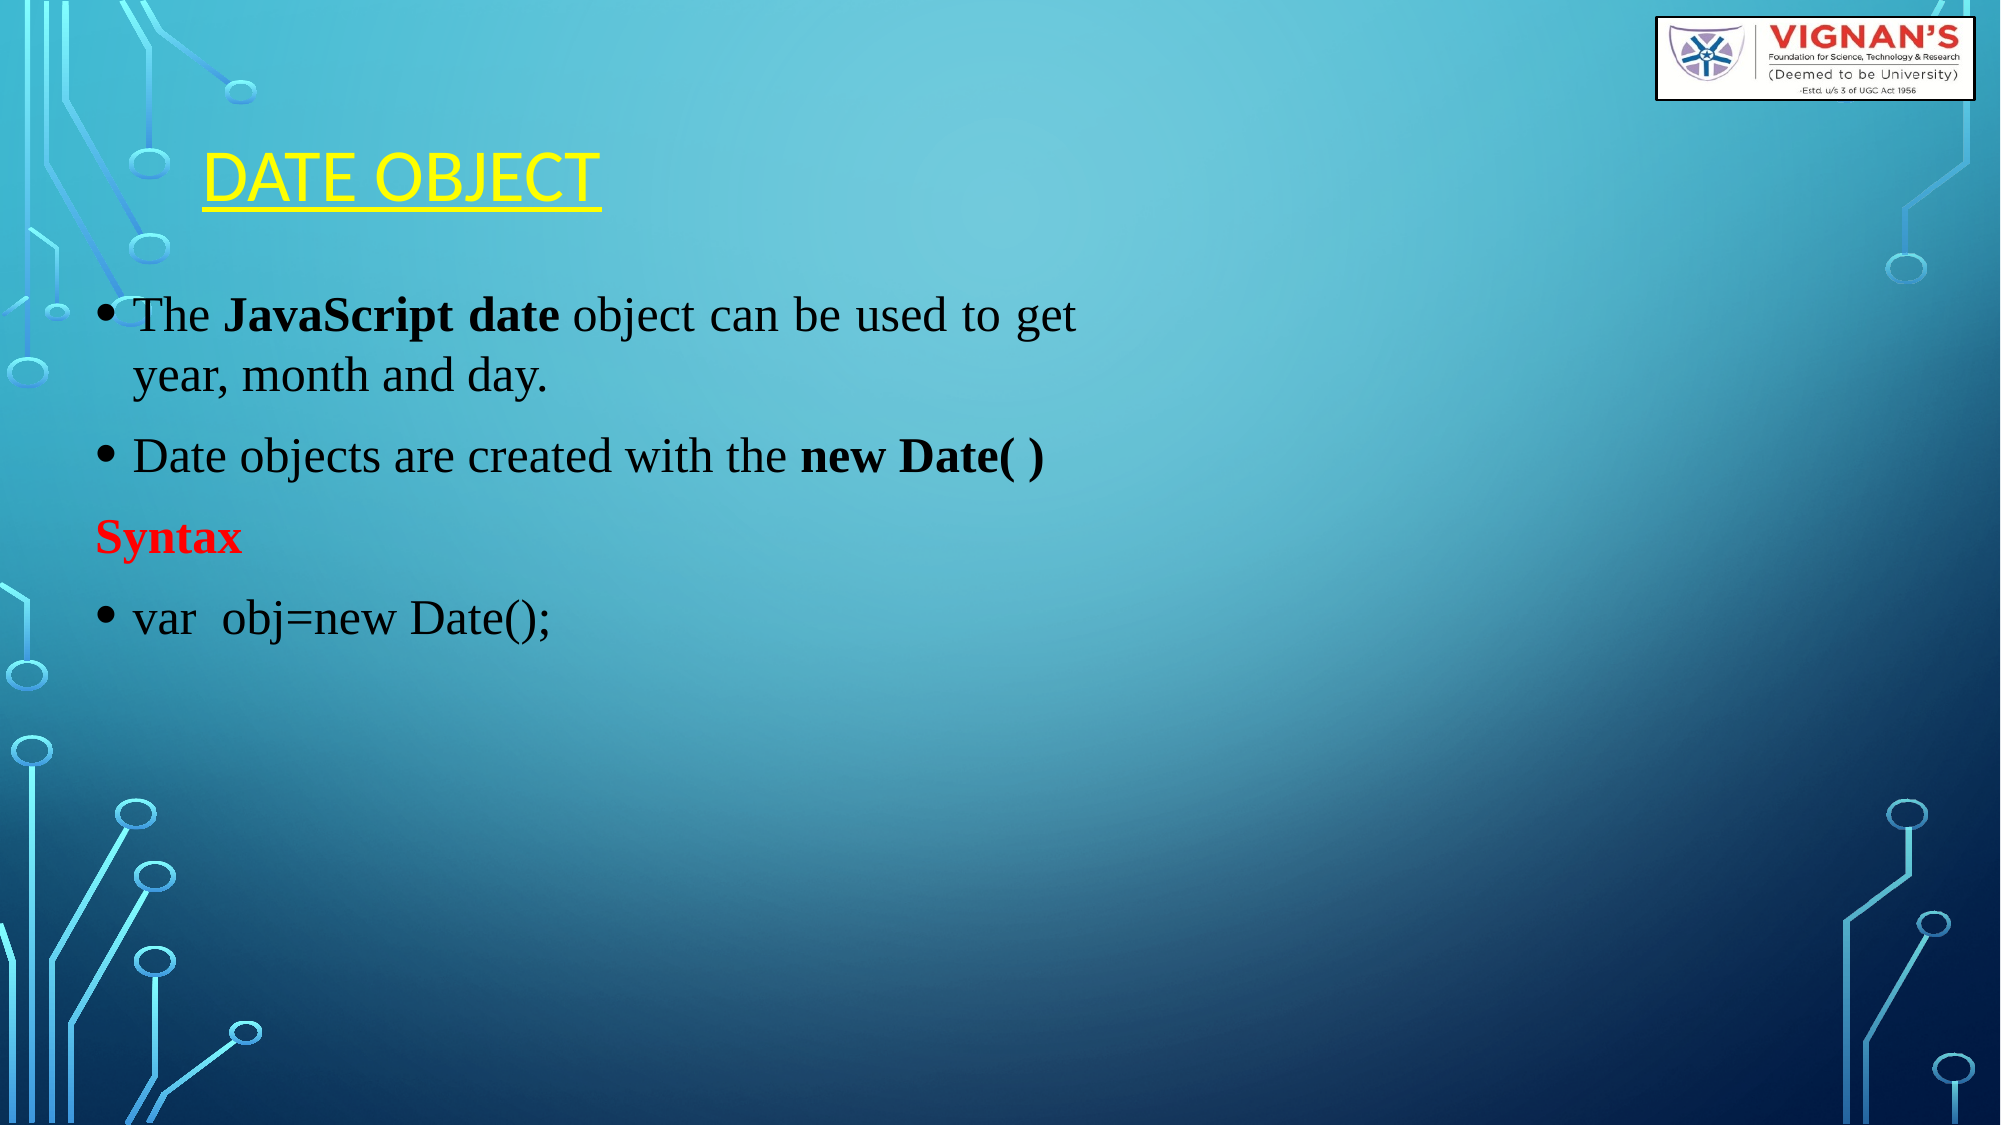

# Date Object
The JavaScript date object can be used to get year, month and day.
Date objects are created with the new Date( )
Syntax
var  obj=new Date();